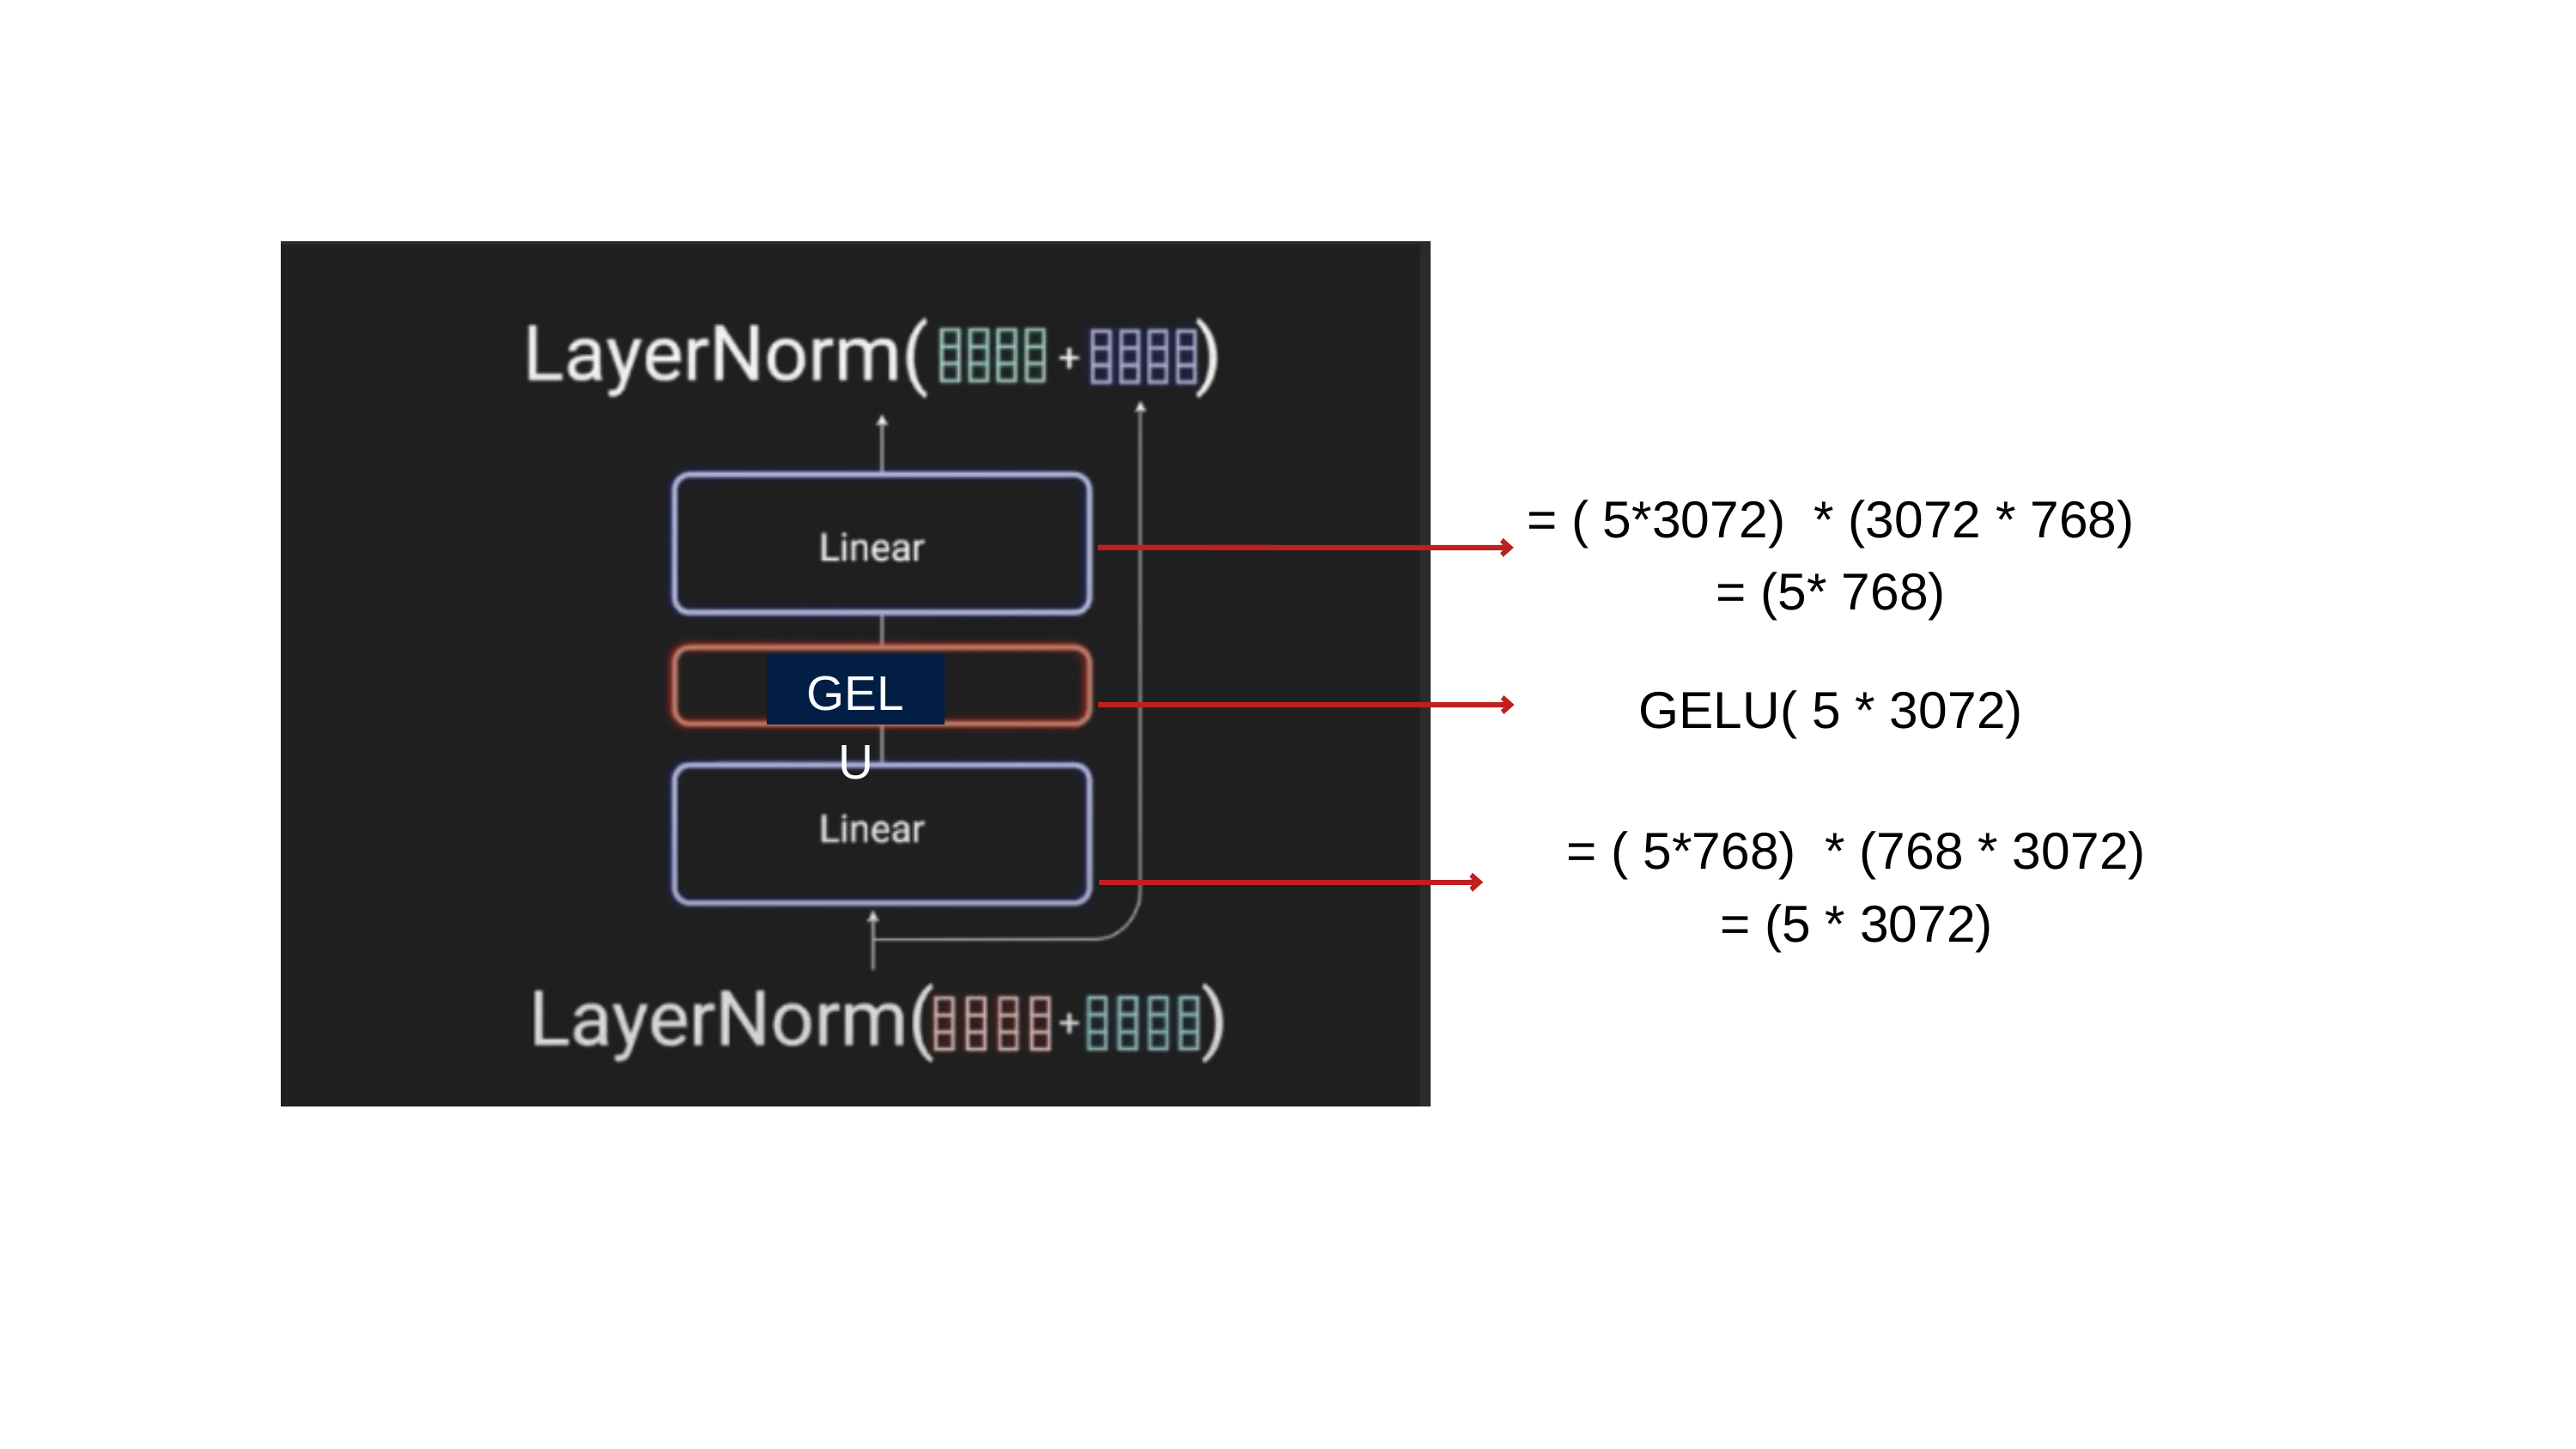

= ( 5*3072)  * (3072 * 768)
= (5* 768)

GELU

GELU( 5 * 3072)

= ( 5*768)  * (768 * 3072)
= (5 * 3072)